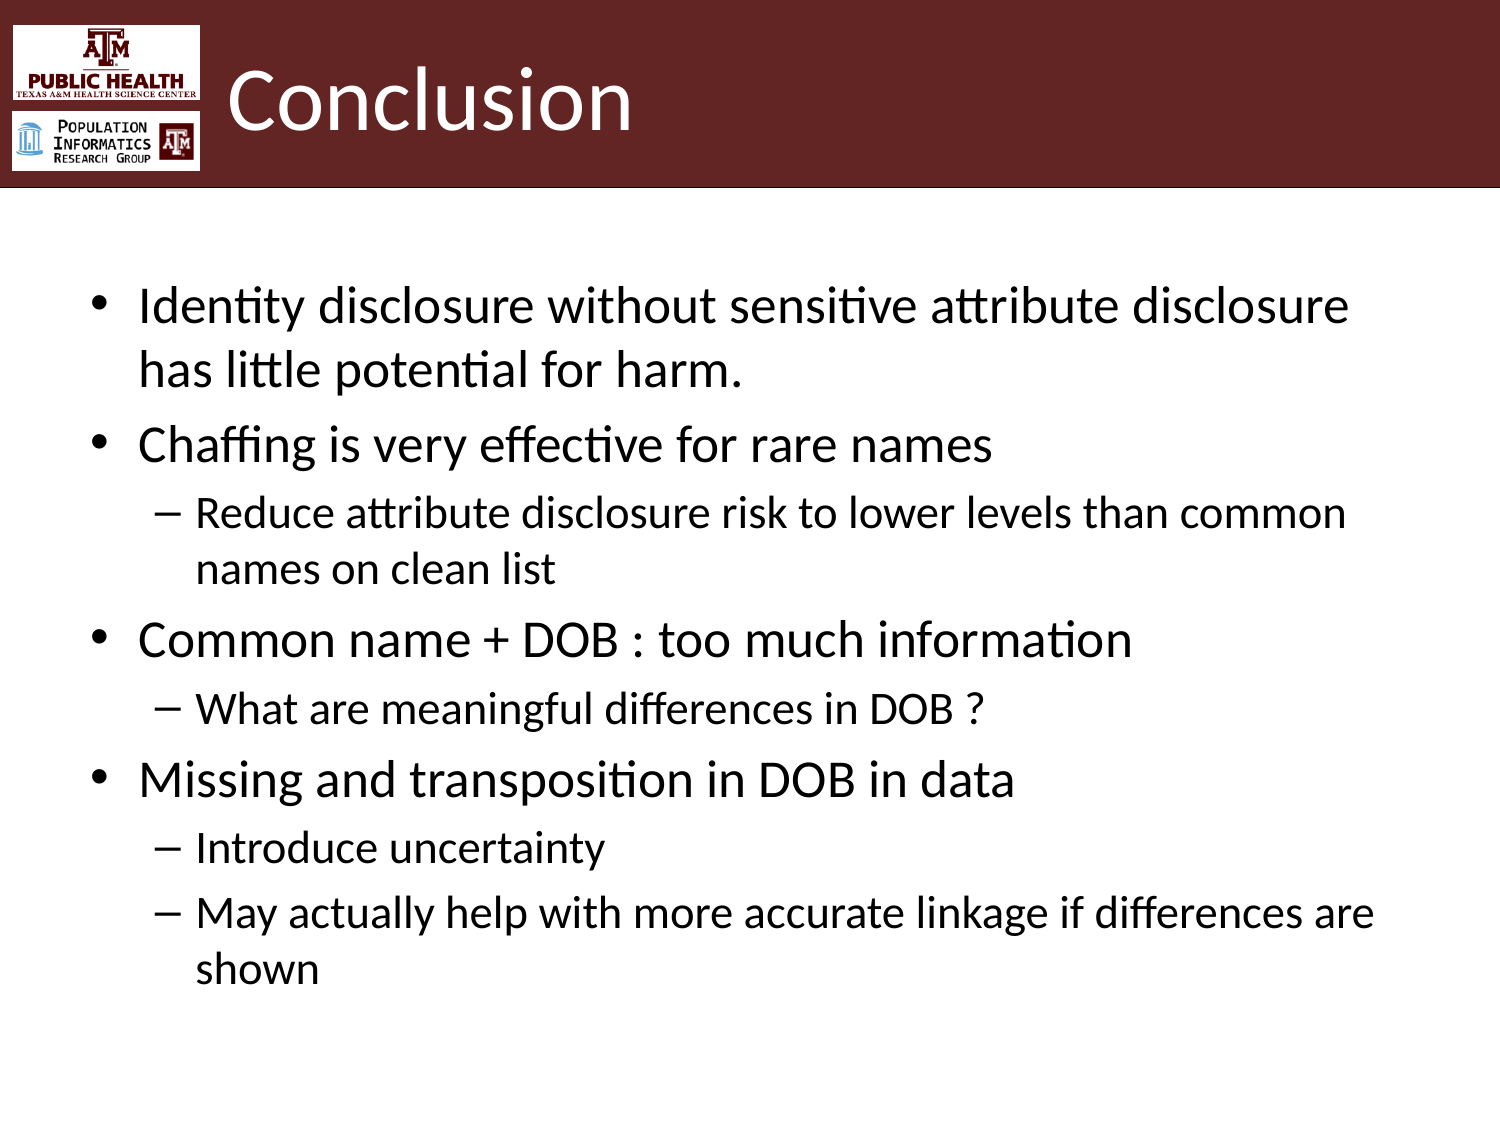

# Conclusion
Identity disclosure without sensitive attribute disclosure has little potential for harm.
Chaffing is very effective for rare names
Reduce attribute disclosure risk to lower levels than common names on clean list
Common name + DOB : too much information
What are meaningful differences in DOB ?
Missing and transposition in DOB in data
Introduce uncertainty
May actually help with more accurate linkage if differences are shown